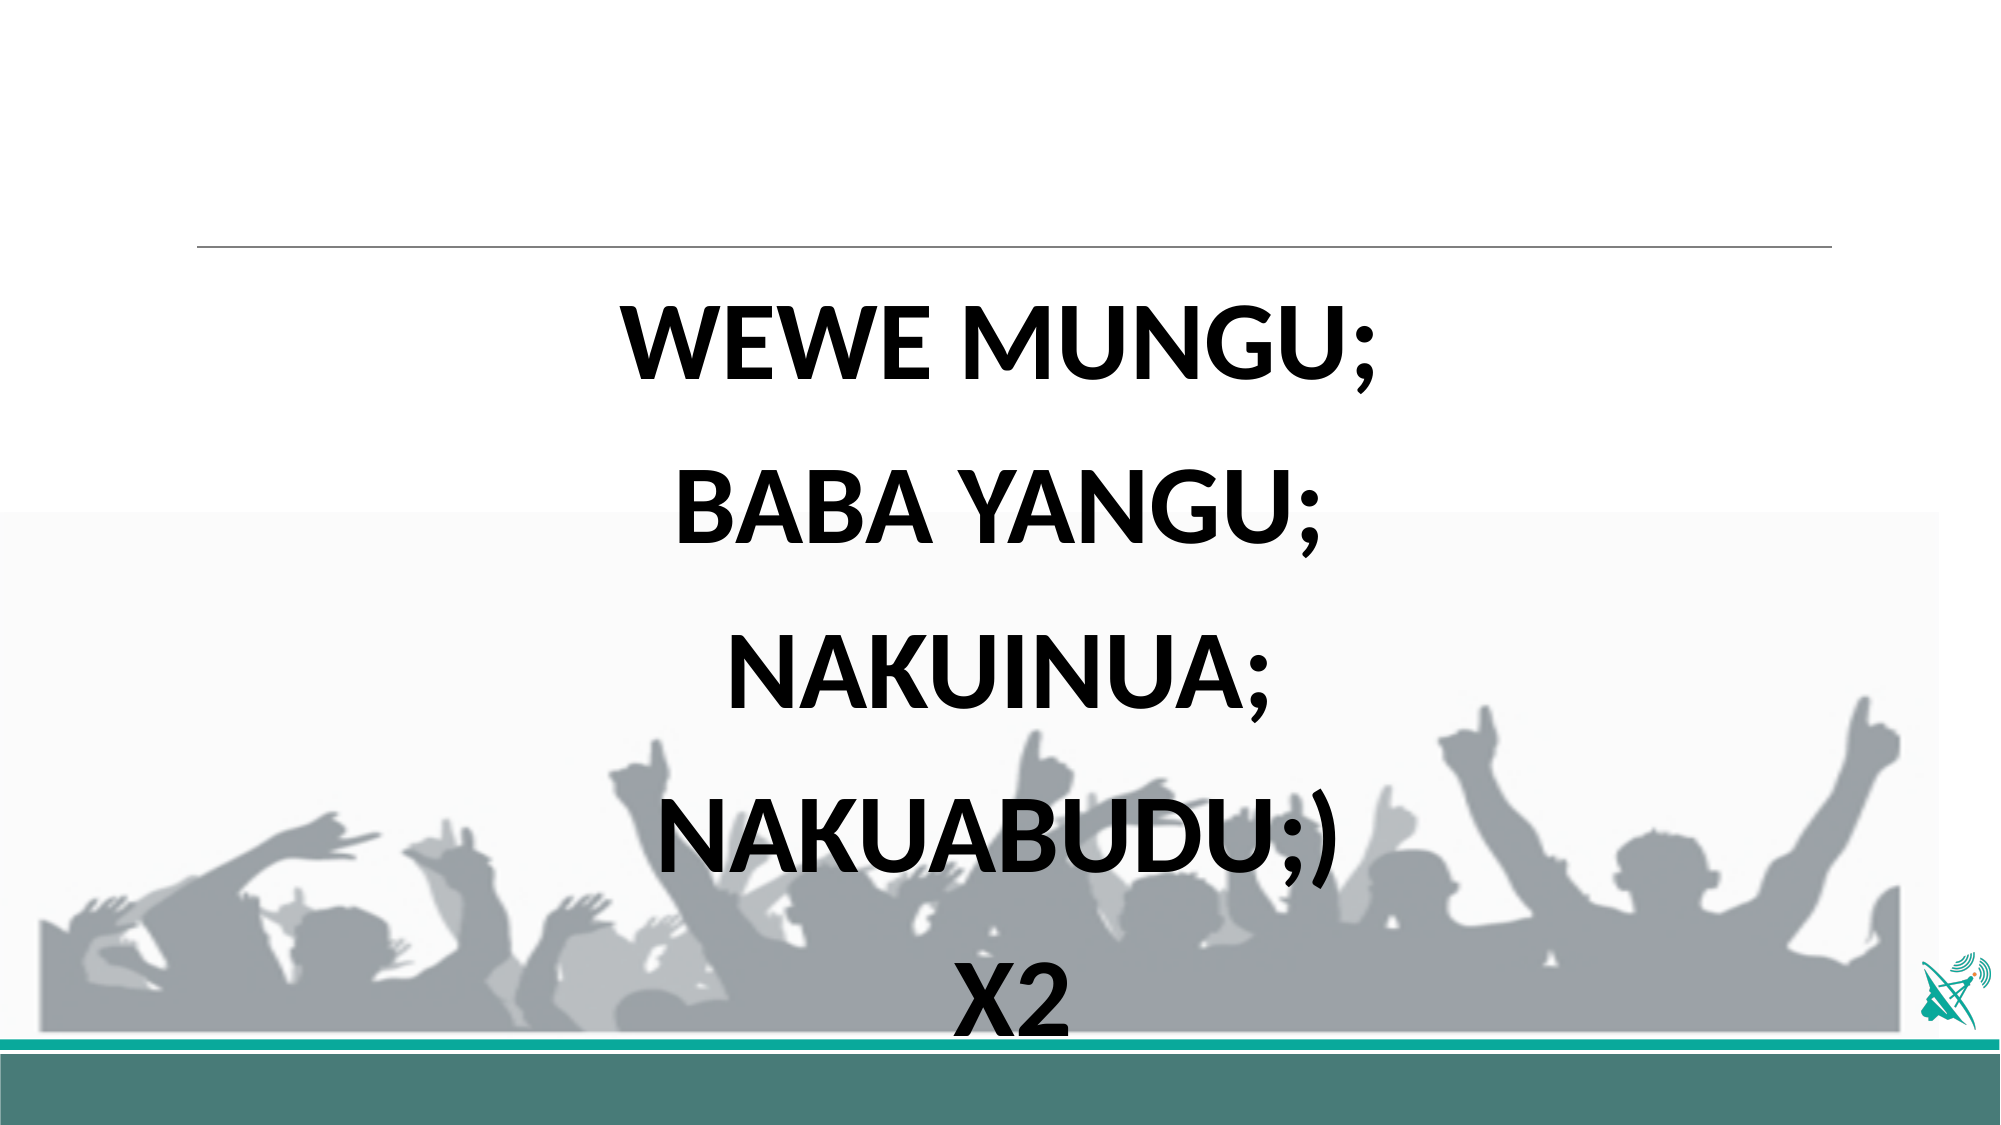

WEWE MUNGU;
BABA YANGU;
NAKUINUA;
NAKUABUDU;)
X2